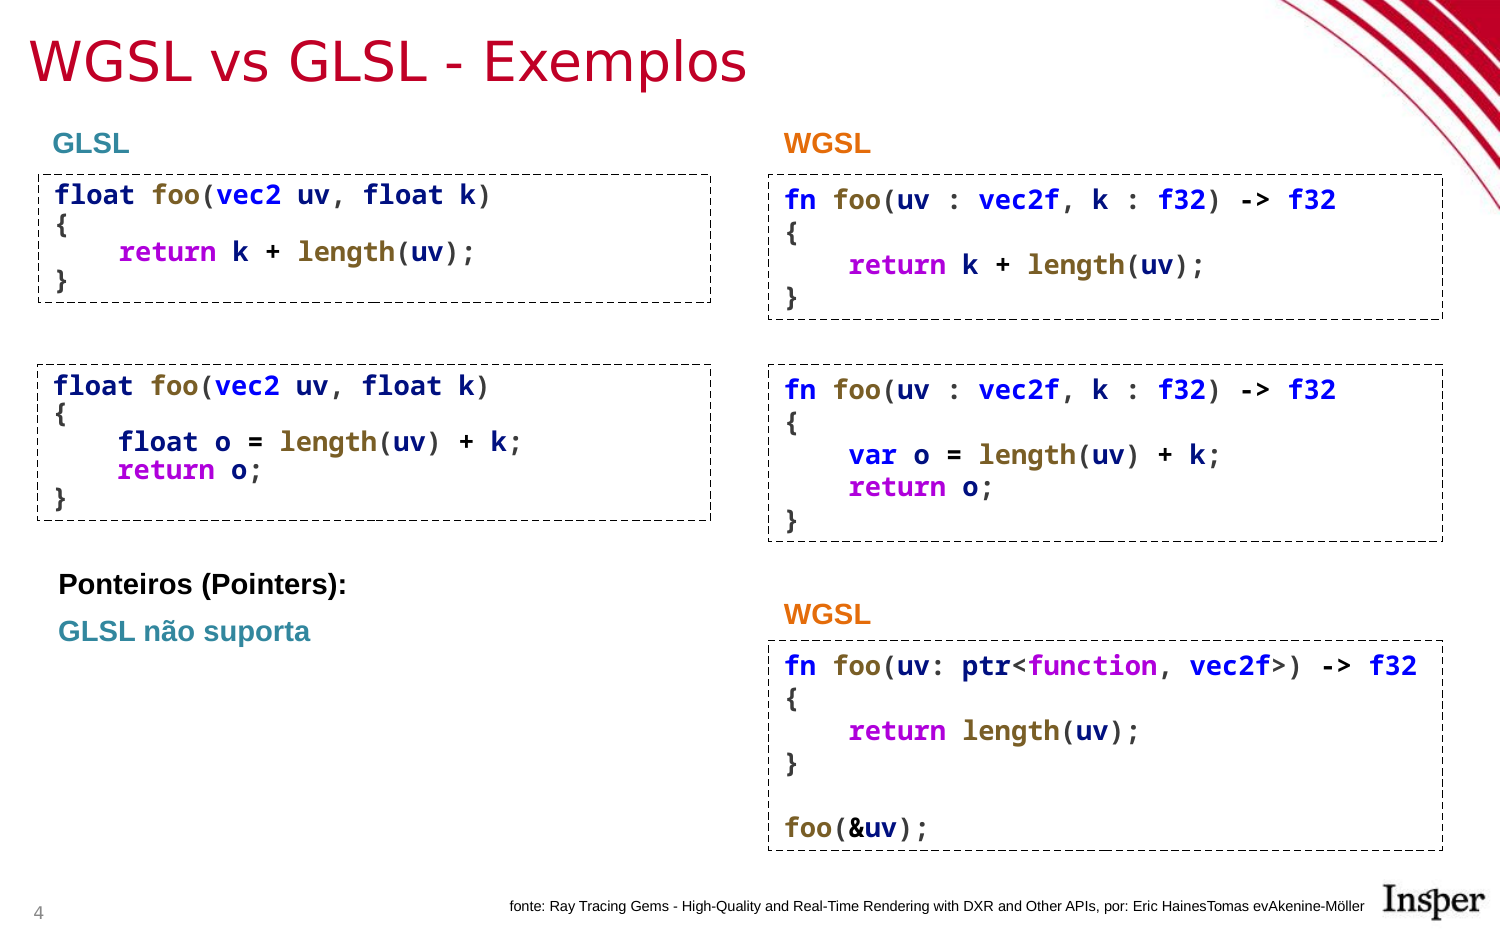

# WGSL vs GLSL - Exemplos
GLSL
WGSL
float foo(vec2 uv, float k)
{
    return k + length(uv);
}
fn foo(uv : vec2f, k : f32) -> f32
{
    return k + length(uv);
}
float foo(vec2 uv, float k)
{
    float o = length(uv) + k;
    return o;
}
fn foo(uv : vec2f, k : f32) -> f32
{
    var o = length(uv) + k;
    return o;
}
Ponteiros (Pointers):
WGSL
GLSL não suporta
fn foo(uv: ptr<function, vec2f>) -> f32
{
    return length(uv);
}
foo(&uv);
4
fonte: Ray Tracing Gems - High-Quality and Real-Time Rendering with DXR and Other APIs, por: Eric HainesTomas evAkenine-Möller